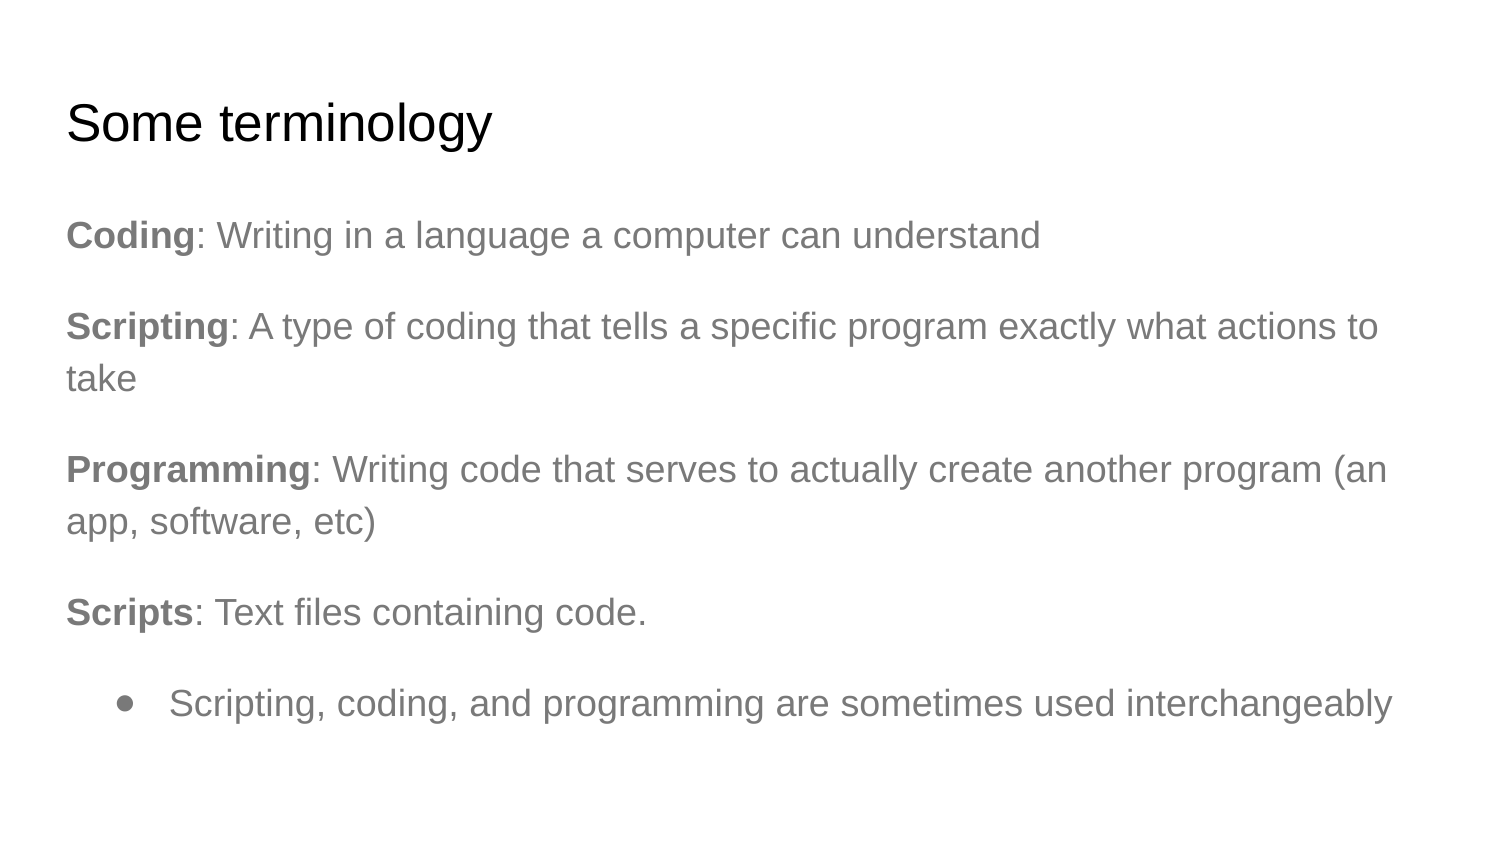

# Some terminology
Coding: Writing in a language a computer can understand
Scripting: A type of coding that tells a specific program exactly what actions to take
Programming: Writing code that serves to actually create another program (an app, software, etc)
Scripts: Text files containing code.
Scripting, coding, and programming are sometimes used interchangeably